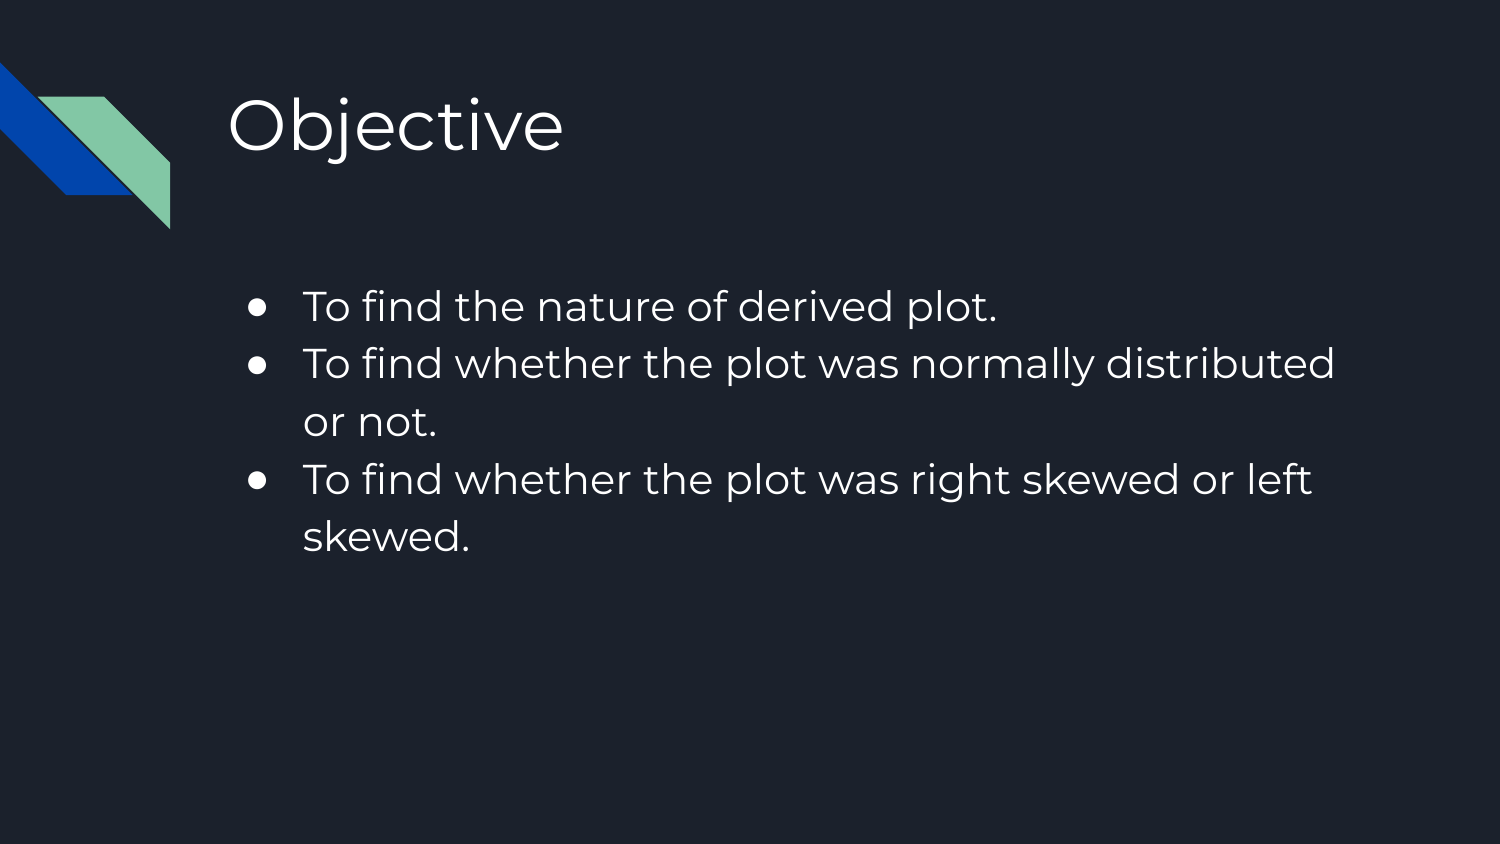

# Objective
To find the nature of derived plot.
To find whether the plot was normally distributed or not.
To find whether the plot was right skewed or left skewed.